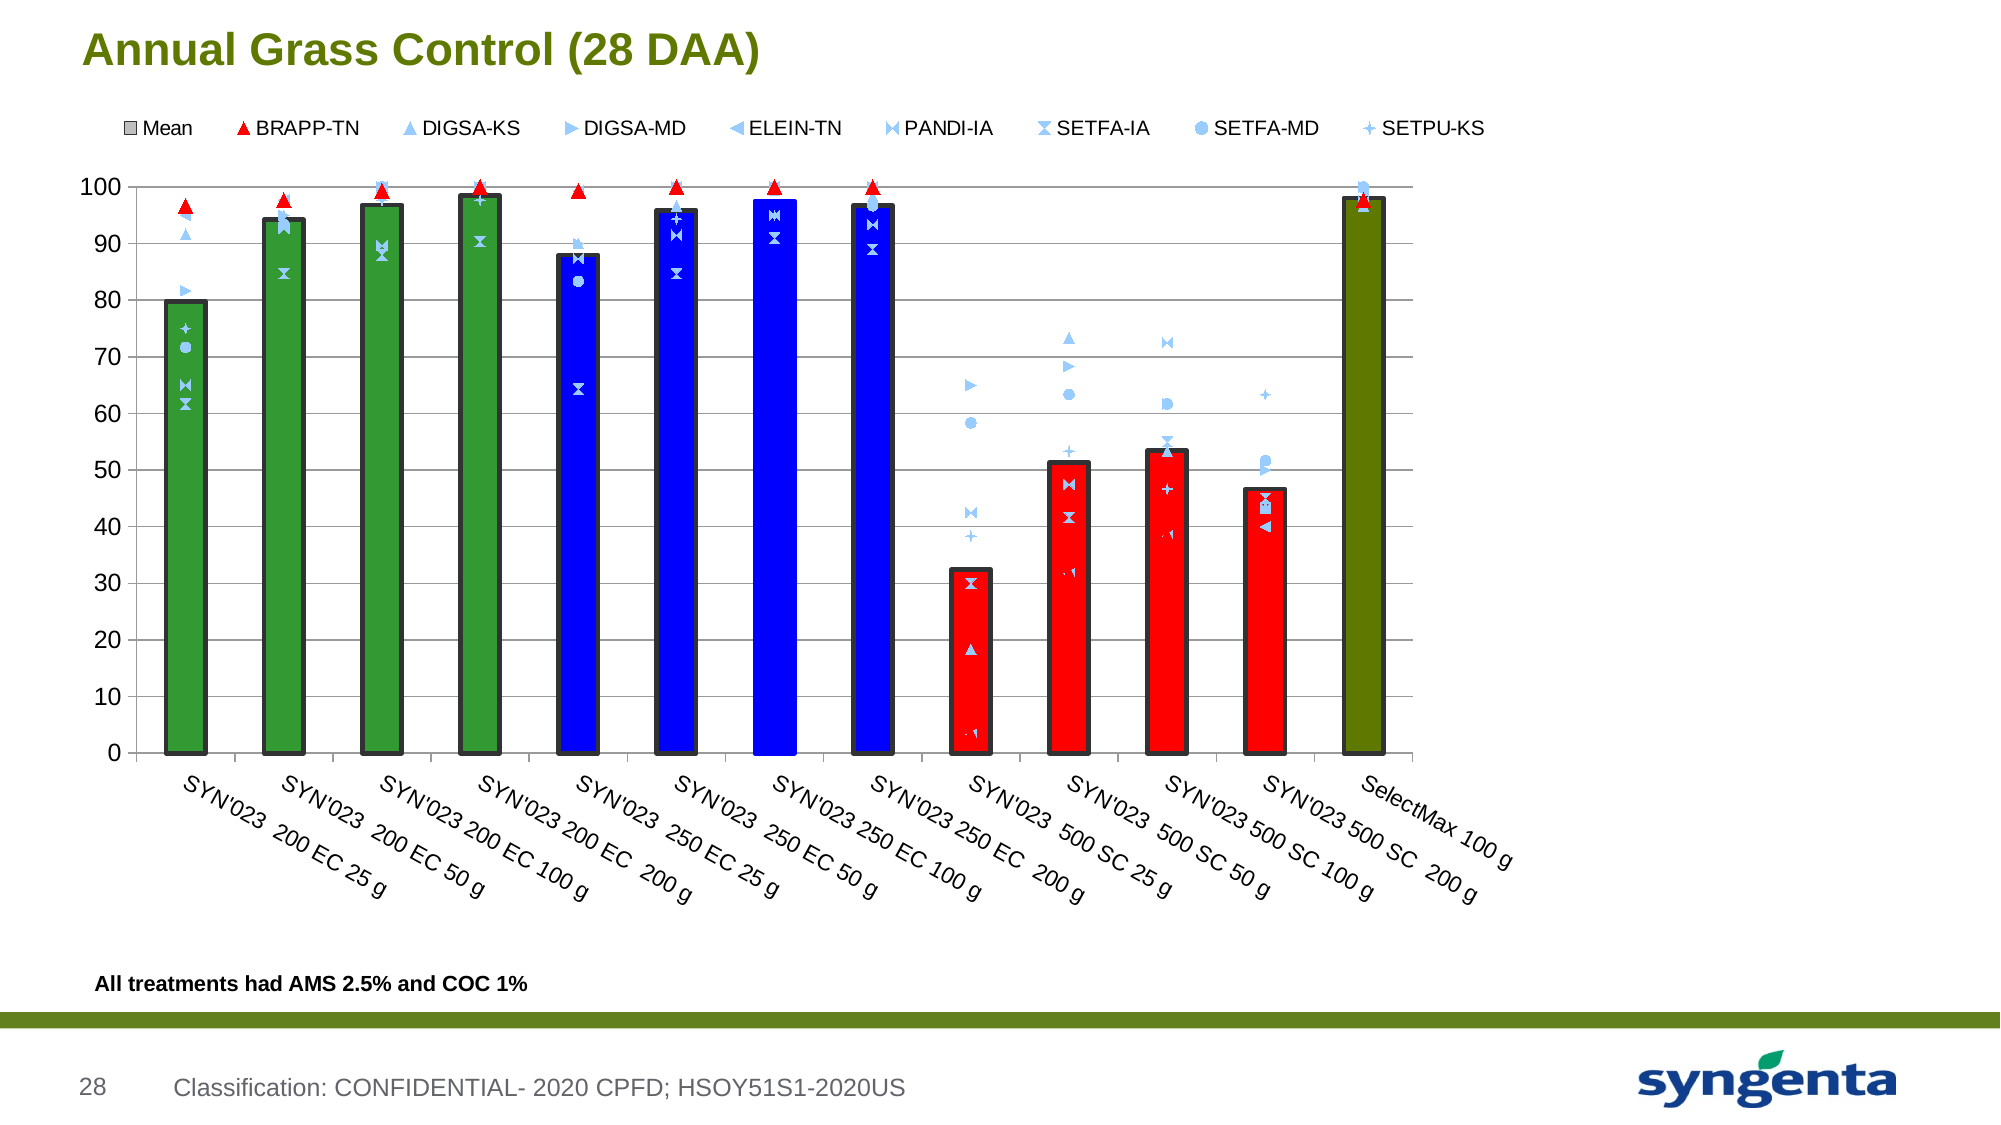

# Annual Grass Control (28 DAA)

### Chart

| Category | Mean | BRAPP-TN | DIGSA-KS | DIGSA-MD | ELEIN-TN | PANDI-IA | SETFA-IA | SETFA-MD | SETPU-KS |
|---|---|---|---|---|---|---|---|---|---|
| SYN'023  200 EC 25 g | 79.79166666666626 | 96.666666666666 | 91.666666666666 | 81.666666666666 | 95.0 | 65.0 | 61.666666666666 | 71.666666666666 | 75.0 |
| SYN'023  200 EC 50 g | 94.20833333333289 | 97.666666666666 | 97.666666666666 | 95.0 | 97.666666666666 | 92.666666666666 | 84.666666666666 | 93.33333333333299 | 95.0 |
| SYN'023 200 EC 100 g | 96.83333333333312 | 99.33333333333299 | 100.0 | 100.0 | 100.0 | 89.666666666666 | 88.0 | 100.0 | 97.666666666666 |
| SYN'023 200 EC  200 g | 98.43749999999989 | 100.0 | 100.0 | 100.0 | 100.0 | 99.5 | 90.33333333333299 | 100.0 | 97.666666666666 |
| SYN'023  250 EC 25 g | 87.95833333333312 | 99.33333333333299 | 90.0 | 90.0 | 99.33333333333299 | 87.33333333333299 | 64.333333333333 | 83.333333333333 | 90.0 |
| SYN'023  250 EC 50 g | 95.89583333333313 | 100.0 | 96.666666666666 | 100.0 | 100.0 | 91.5 | 84.666666666666 | 100.0 | 94.33333333333299 |
| SYN'023 250 EC 100 g | 97.54166666666663 | 100.0 | 99.33333333333299 | 100.0 | 100.0 | 95.0 | 91.0 | 100.0 | 95.0 |
| SYN'023 250 EC  200 g | 96.74999999999974 | 100.0 | 98.33333333333299 | 100.0 | 100.0 | 93.33333333333299 | 89.0 | 96.666666666666 | 96.666666666666 |
| SYN'023  500 SC 25 g | 32.39583333333313 | 3.333333333333 | 18.333333333333 | 65.0 | 3.333333333333 | 42.5 | 30.0 | 58.333333333333 | 38.333333333333 |
| SYN'023  500 SC 50 g | 51.35416666666626 | 31.666666666666 | 73.333333333333 | 68.333333333333 | 31.666666666666 | 47.5 | 41.666666666666 | 63.333333333333 | 53.333333333333 |
| SYN'023 500 SC 100 g | 53.43749999999963 | 38.333333333333 | 53.333333333333 | 61.666666666666 | 38.333333333333 | 72.5 | 55.0 | 61.666666666666 | 46.666666666666 |
| SYN'023 500 SC  200 g | 46.66666666666637 | 36.666666666666 | 43.333333333333 | 50.0 | 40.0 | 43.333333333333 | 45.0 | 51.666666666666 | 63.333333333333 |
| SelectMax 100 g | 98.06249999999963 | 97.666666666666 | 96.666666666666 | 100.0 | 99.33333333333299 | 97.5 | 96.666666666666 | 100.0 | 96.666666666666 |
All treatments had AMS 2.5% and COC 1%
Classification: CONFIDENTIAL- 2020 CPFD; HSOY51S1-2020US